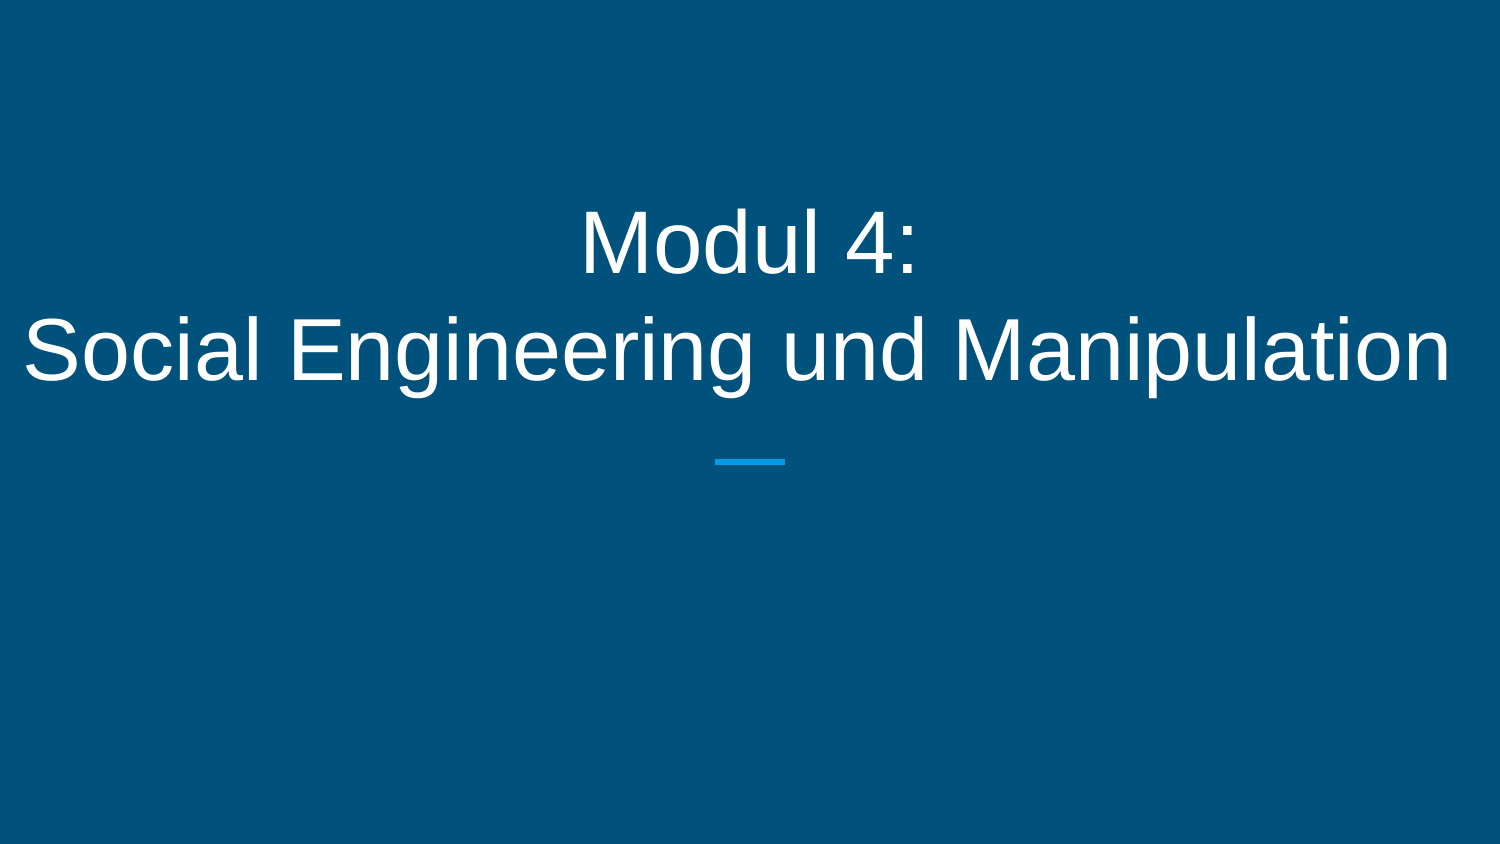

# Modul 4: Social Engineering und Manipulation